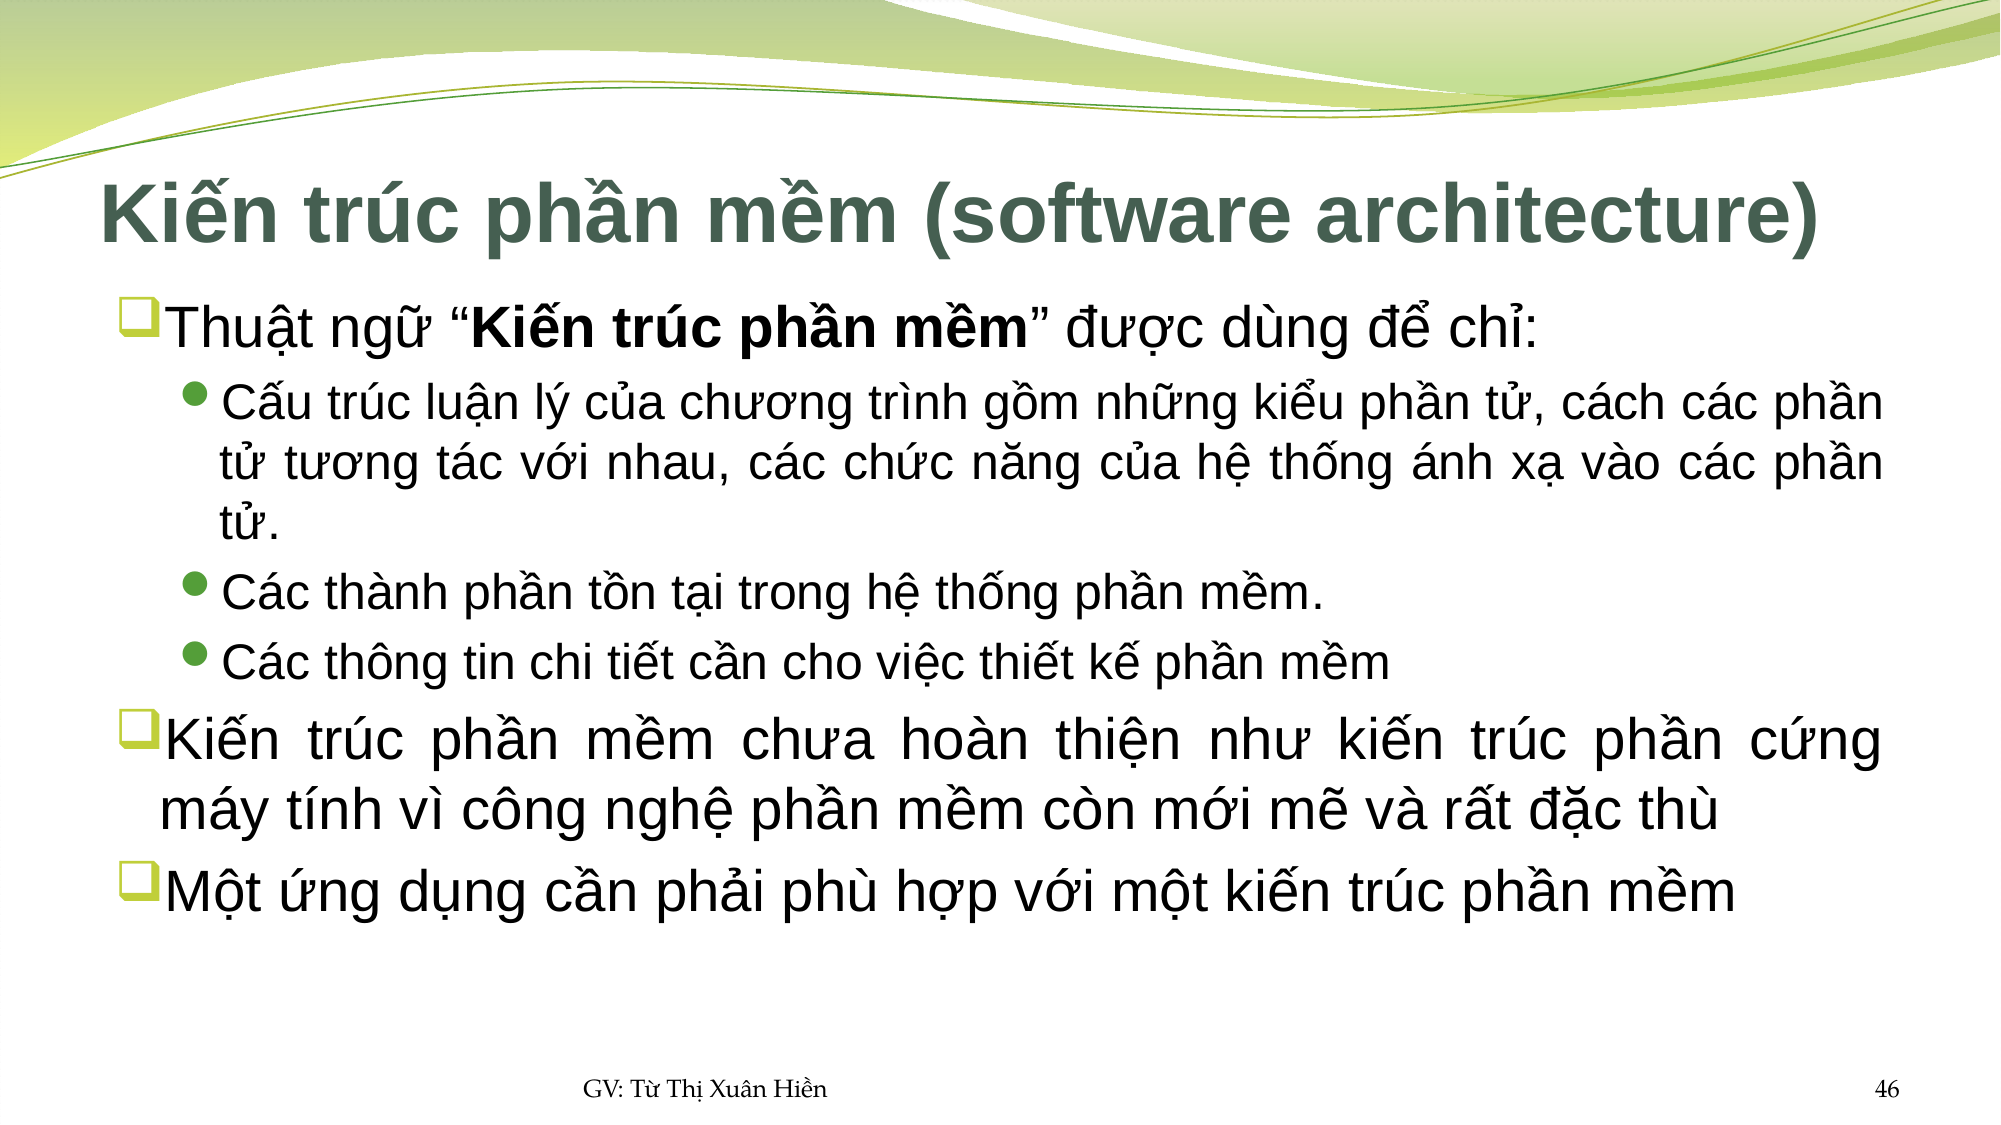

# Kiến trúc phần mềm (software architecture)
Thuật ngữ “Kiến trúc phần mềm” được dùng để chỉ:
Cấu trúc luận lý của chương trình gồm những kiểu phần tử, cách các phần tử tương tác với nhau, các chức năng của hệ thống ánh xạ vào các phần tử.
Các thành phần tồn tại trong hệ thống phần mềm.
Các thông tin chi tiết cần cho việc thiết kế phần mềm
Kiến trúc phần mềm chưa hoàn thiện như kiến trúc phần cứng máy tính vì công nghệ phần mềm còn mới mẽ và rất đặc thù
Một ứng dụng cần phải phù hợp với một kiến trúc phần mềm

GV: Từ Thị Xuân Hiền
46